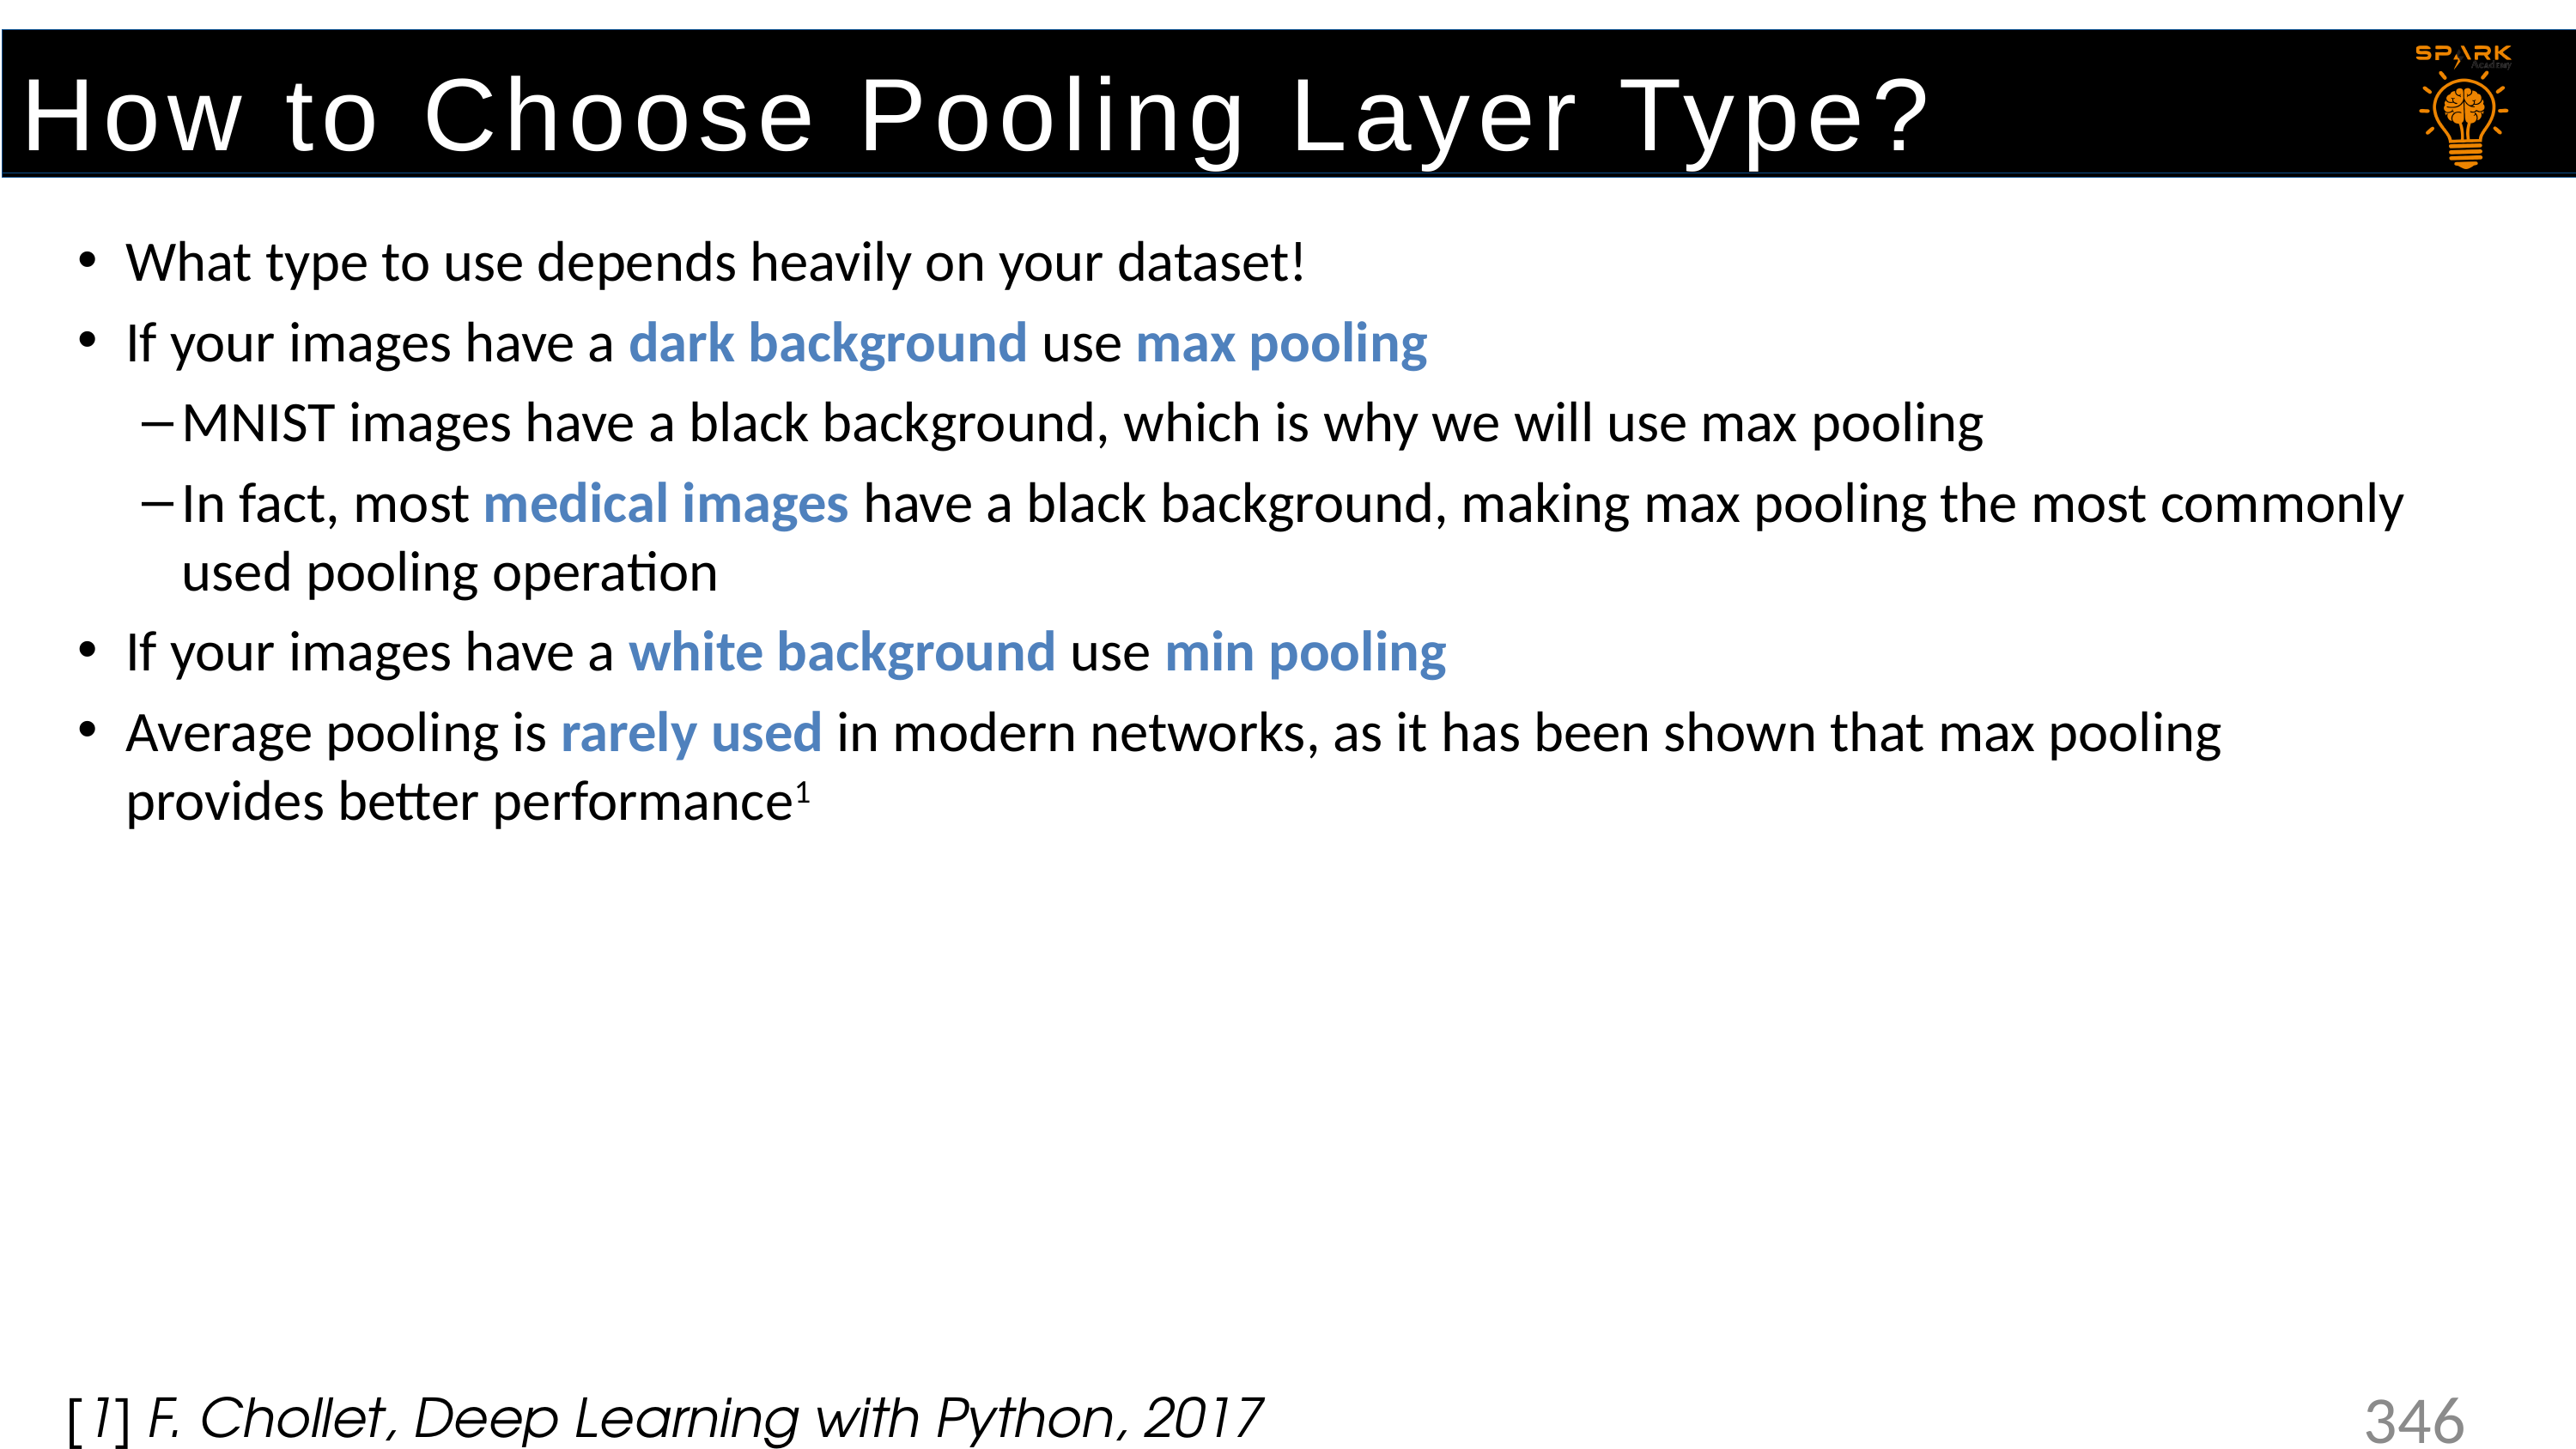

How to Choose Pooling Layer Type?

What type to use depends heavily on your dataset!
If your images have a dark background use max pooling
MNIST images have a black background, which is why we will use max pooling
In fact, most medical images have a black background, making max pooling the most commonly used pooling operation
If your images have a white background use min pooling
Average pooling is rarely used in modern networks, as it has been shown that max pooling provides better performance1

[1] F. Chollet, Deep Learning with Python, 2017
346